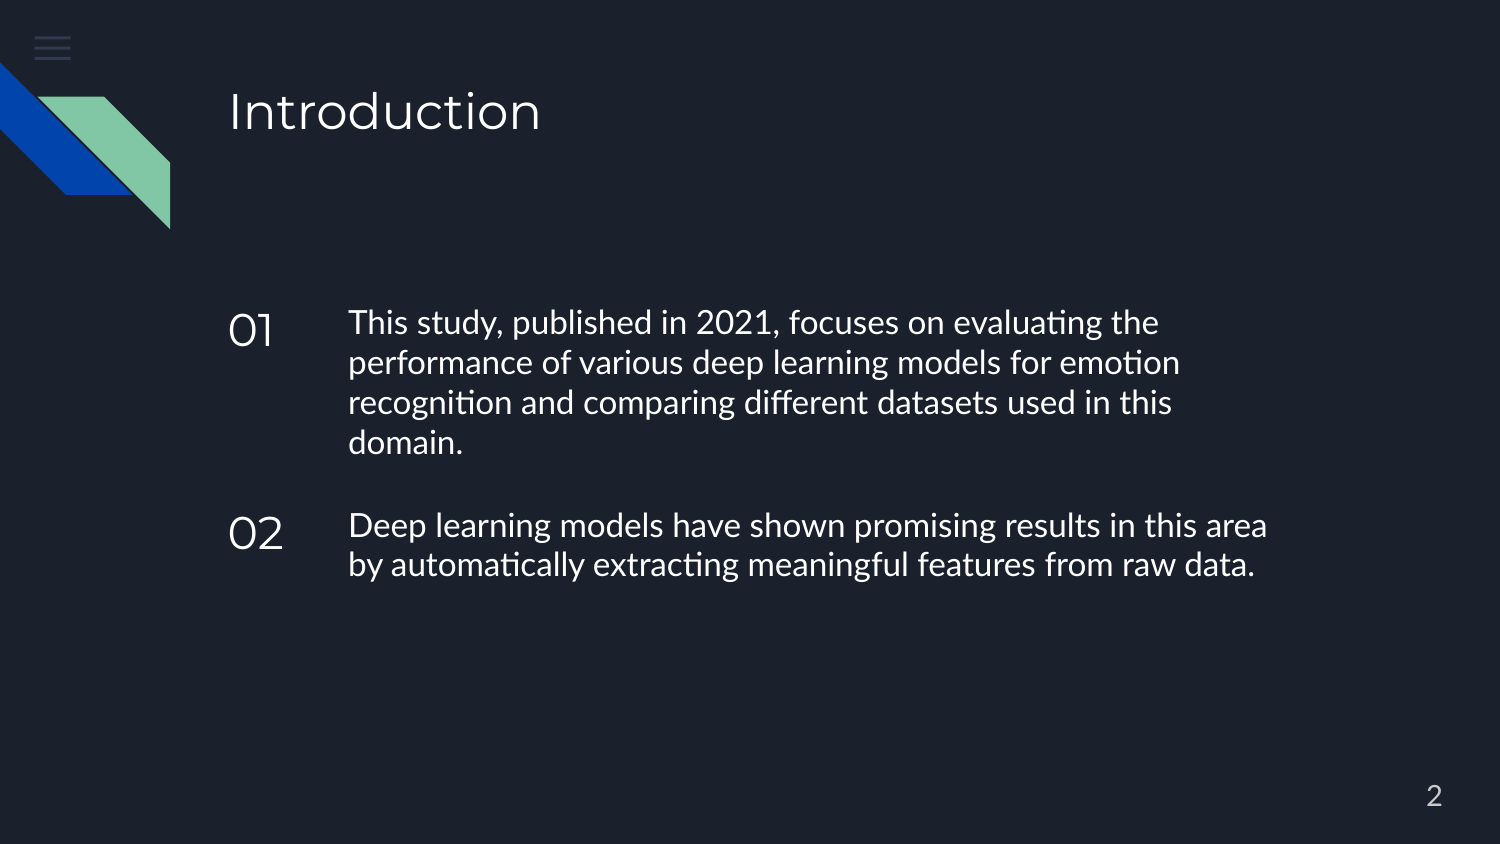

# Introduction
01

This study, published in 2021, focuses on evaluating the performance of various deep learning models for emotion recognition and comparing different datasets used in this domain.
Deep learning models have shown promising results in this area by automatically extracting meaningful features from raw data.
02

2